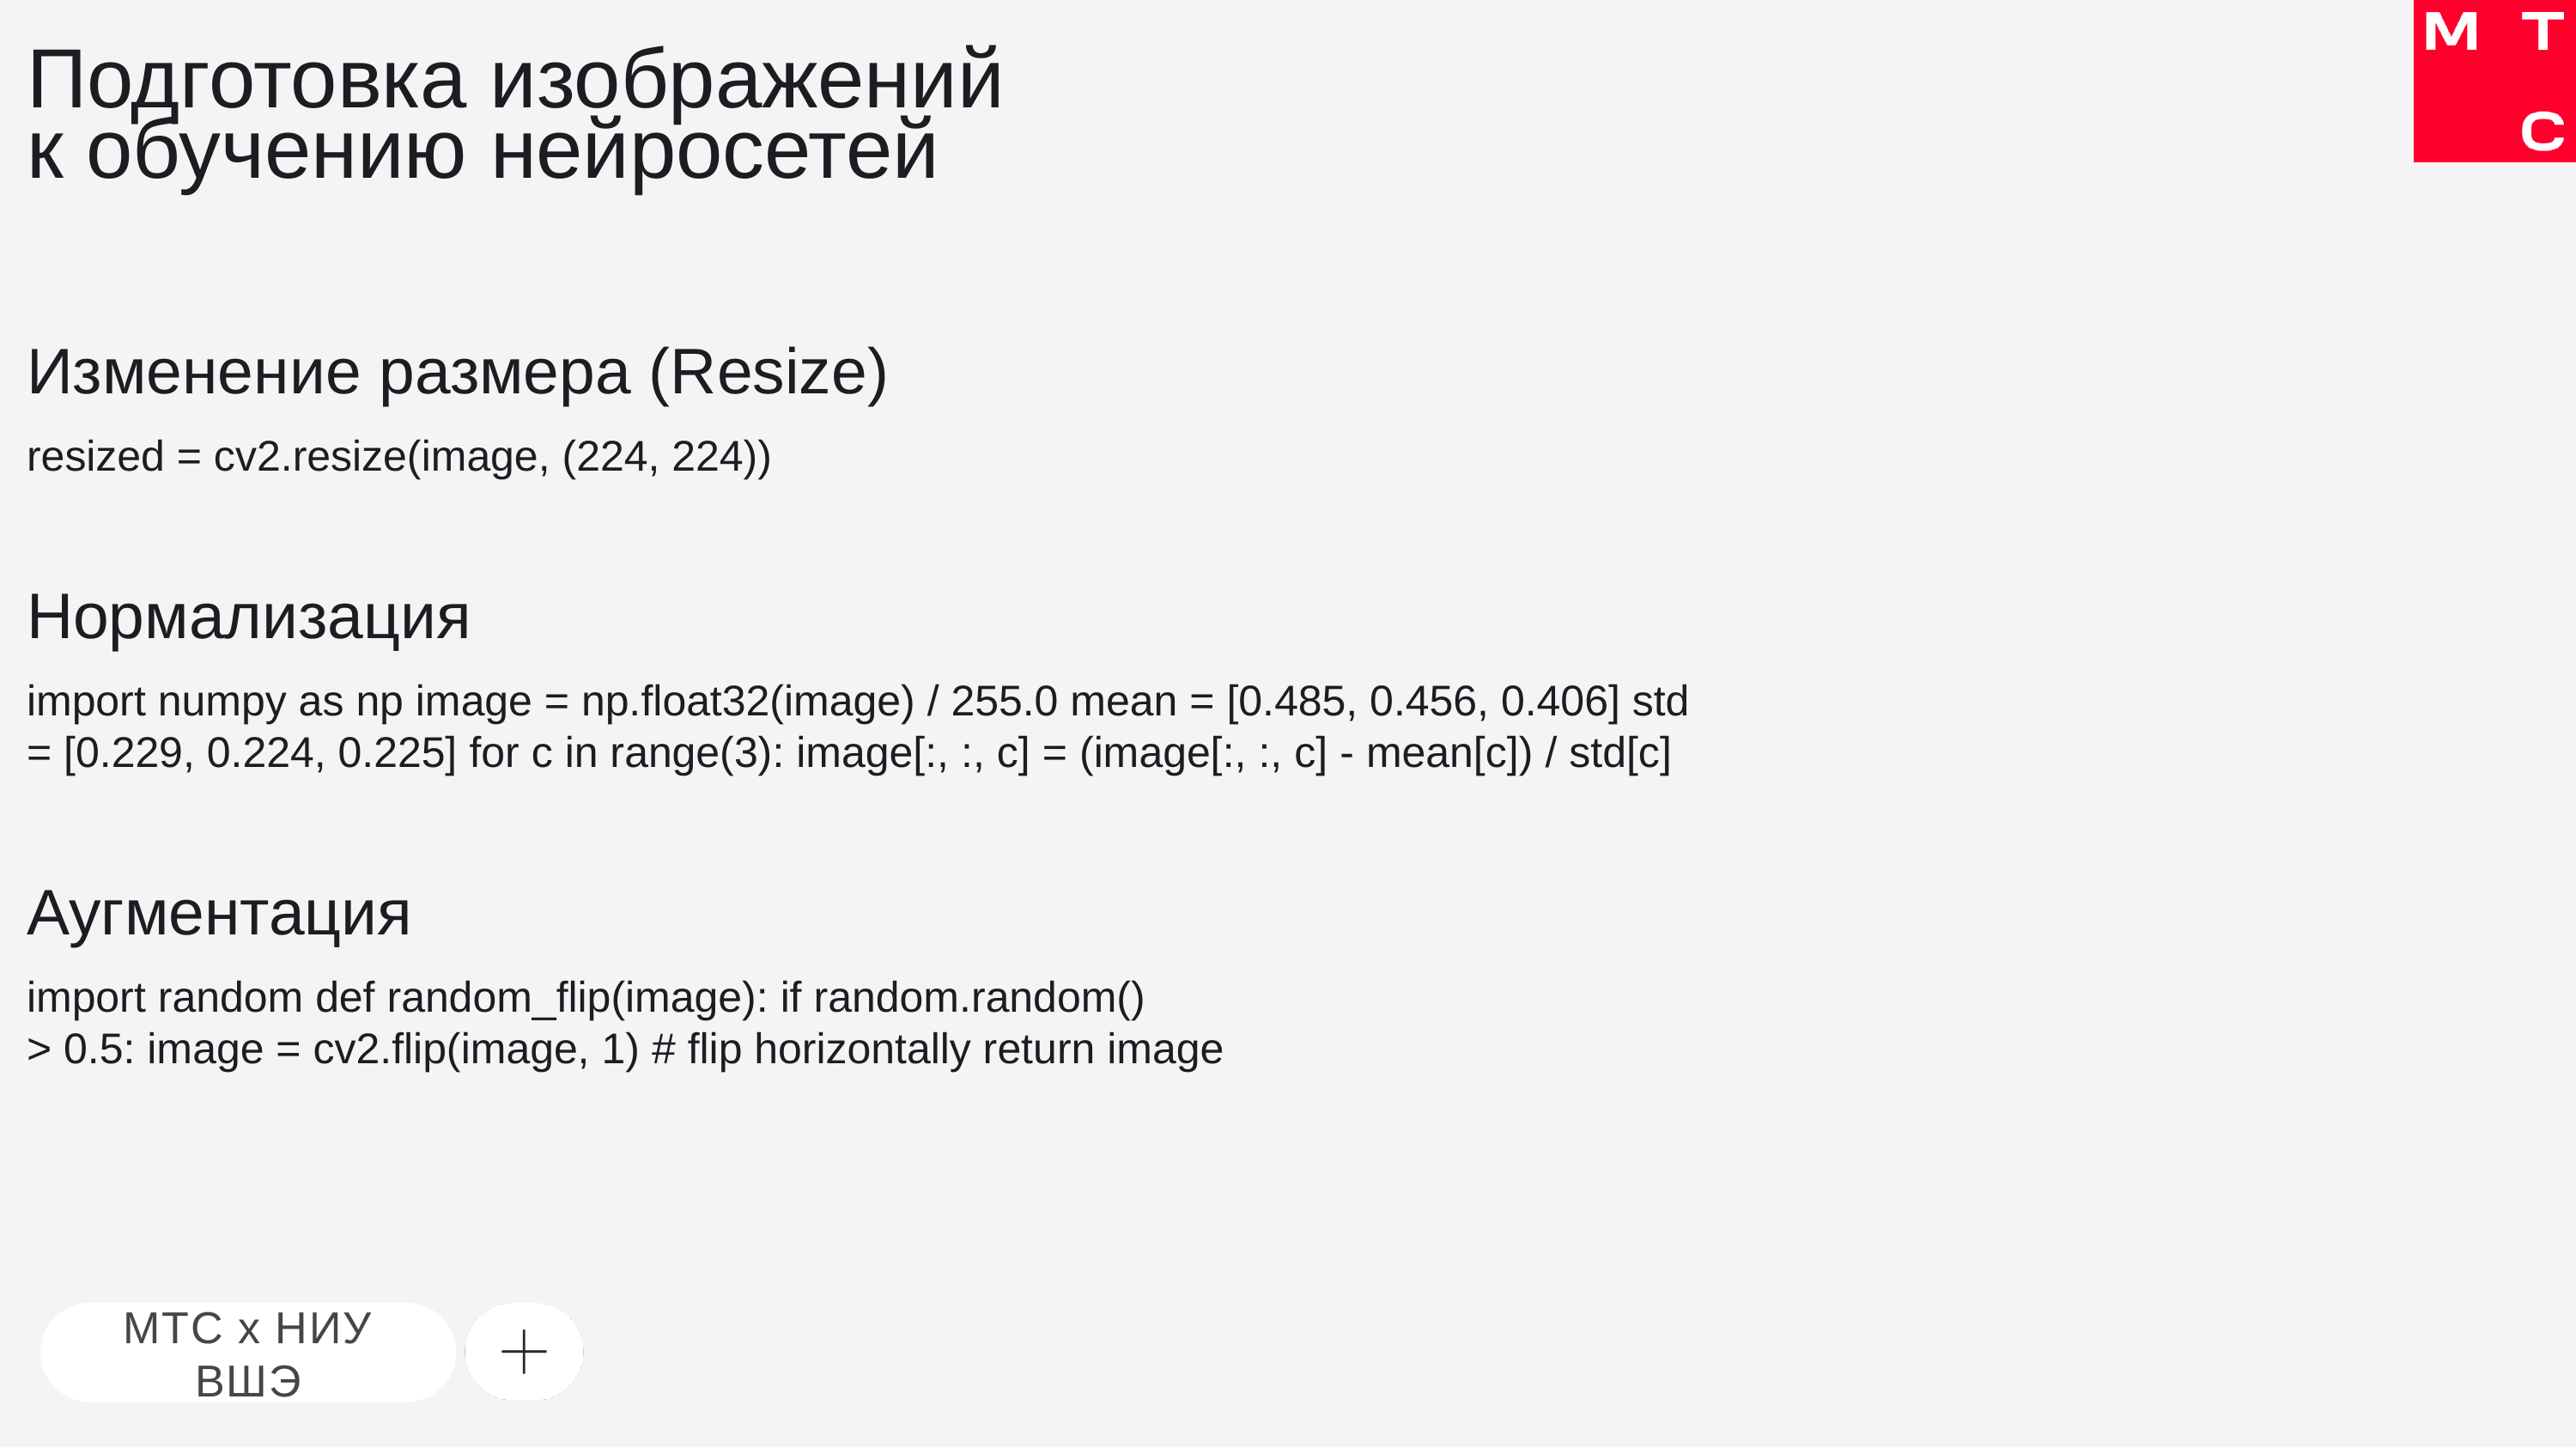

# Подготовка изображений к обучению нейросетей
Изменение размера (Resize)
resized = cv2.resize(image, (224, 224))

Нормализация
import numpy as np image = np.float32(image) / 255.0 mean = [0.485, 0.456, 0.406] std = [0.229, 0.224, 0.225] for c in range(3): image[:, :, c] = (image[:, :, c] - mean[c]) / std[c]

Аугментация
import random def random_flip(image): if random.random()
> 0.5: image = cv2.flip(image, 1) # flip horizontally return image